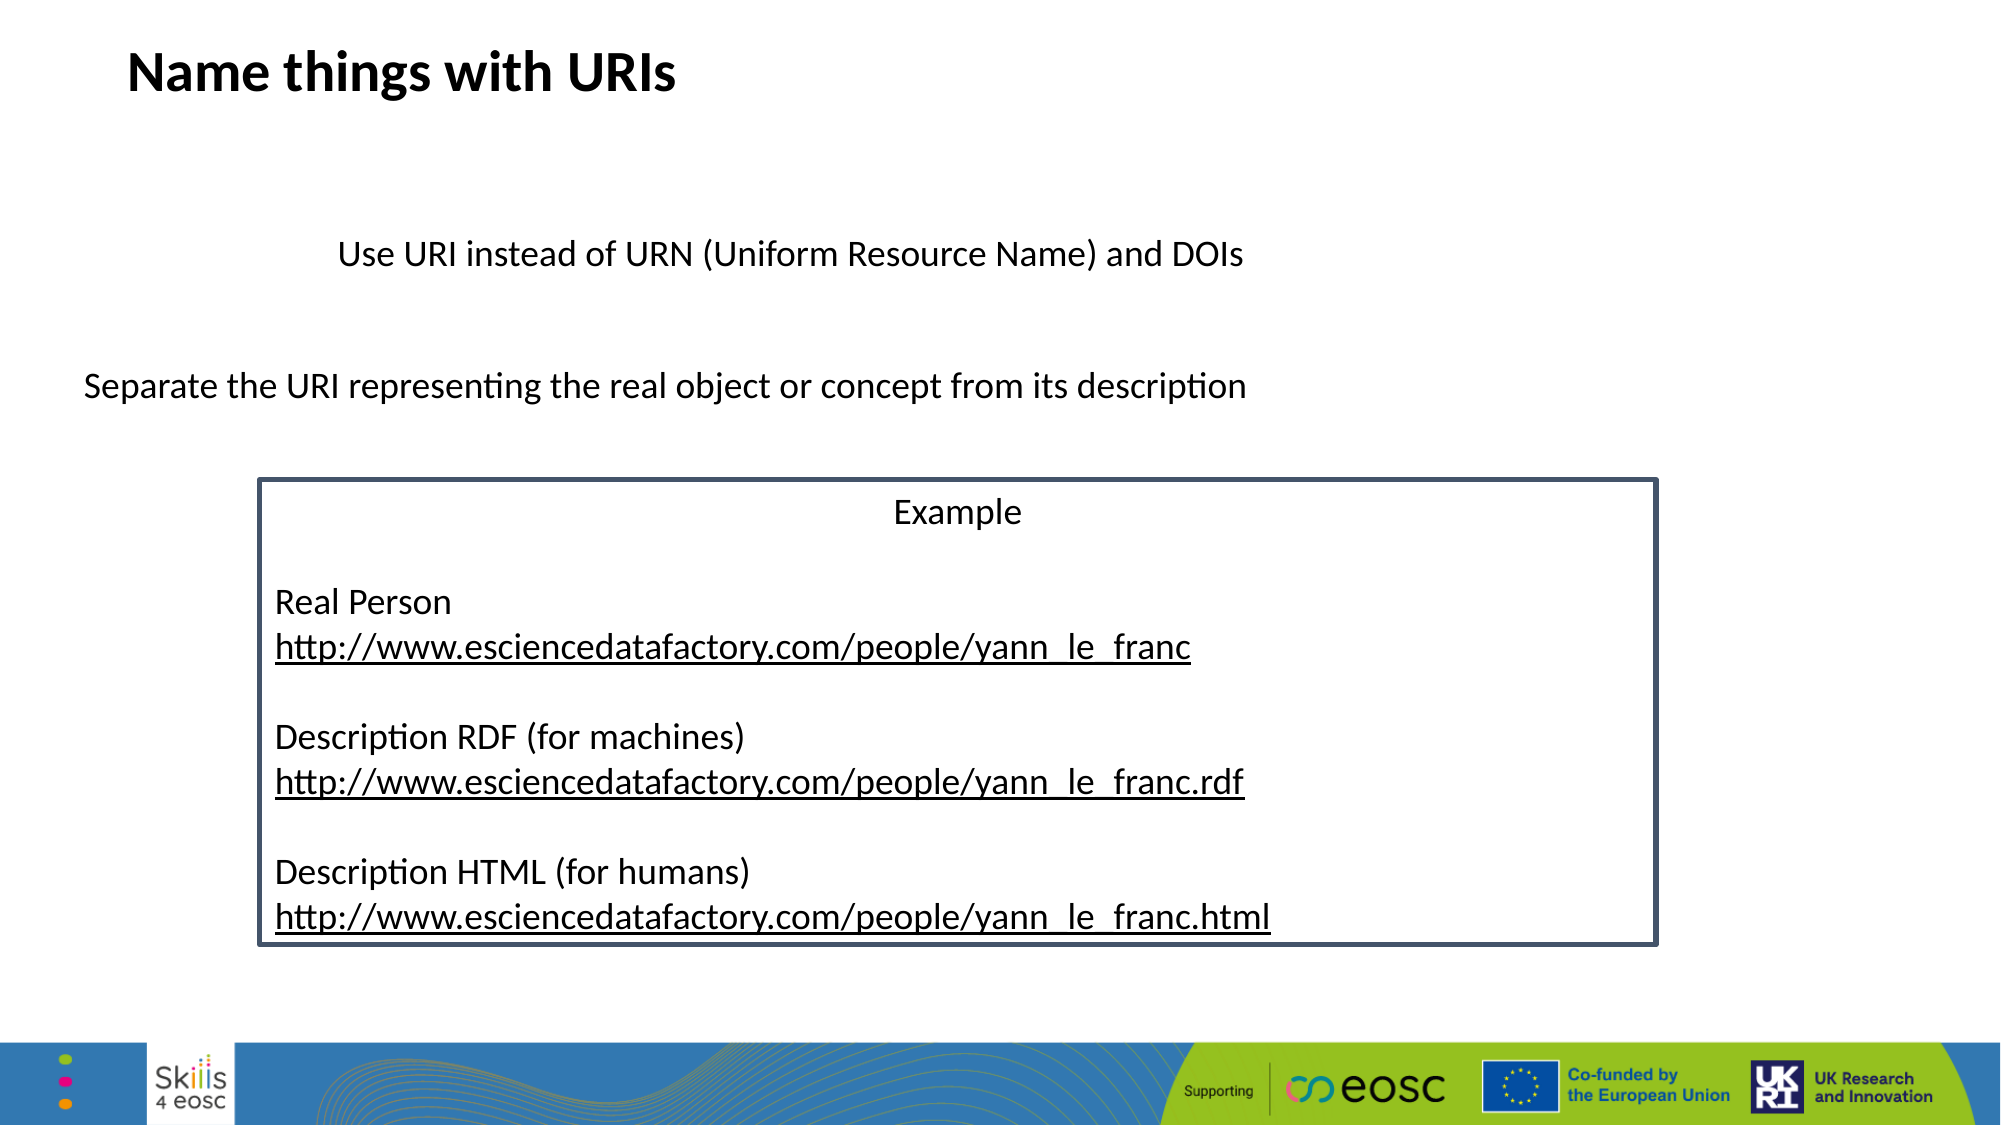

Name things with URIs
Use URI instead of URN (Uniform Resource Name) and DOIs
Separate the URI representing the real object or concept from its description
Example

Real Person
http://www.esciencedatafactory.com/people/yann_le_franc

Description RDF (for machines)
http://www.esciencedatafactory.com/people/yann_le_franc.rdf

Description HTML (for humans)
http://www.esciencedatafactory.com/people/yann_le_franc.html